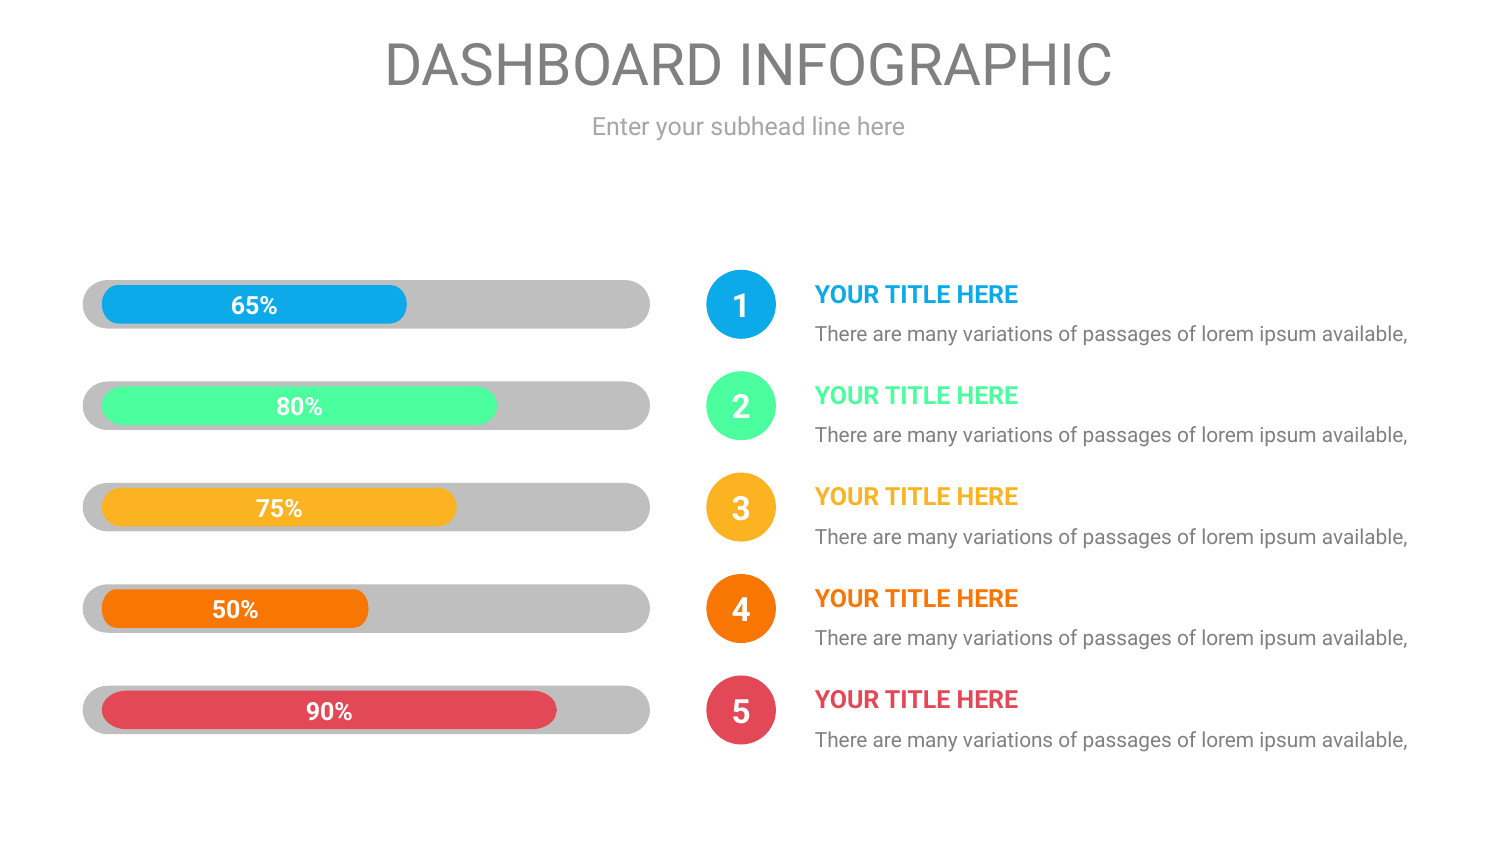

# DASHBOARD INFOGRAPHIC
Enter your subhead line here
YOUR TITLE HERE
There are many variations of passages of lorem ipsum available,
1

65%
YOUR TITLE HERE
There are many variations of passages of lorem ipsum available,
2

80%
YOUR TITLE HERE
There are many variations of passages of lorem ipsum available,
3

75%
YOUR TITLE HERE
There are many variations of passages of lorem ipsum available,
4

50%
YOUR TITLE HERE
There are many variations of passages of lorem ipsum available,
5

90%